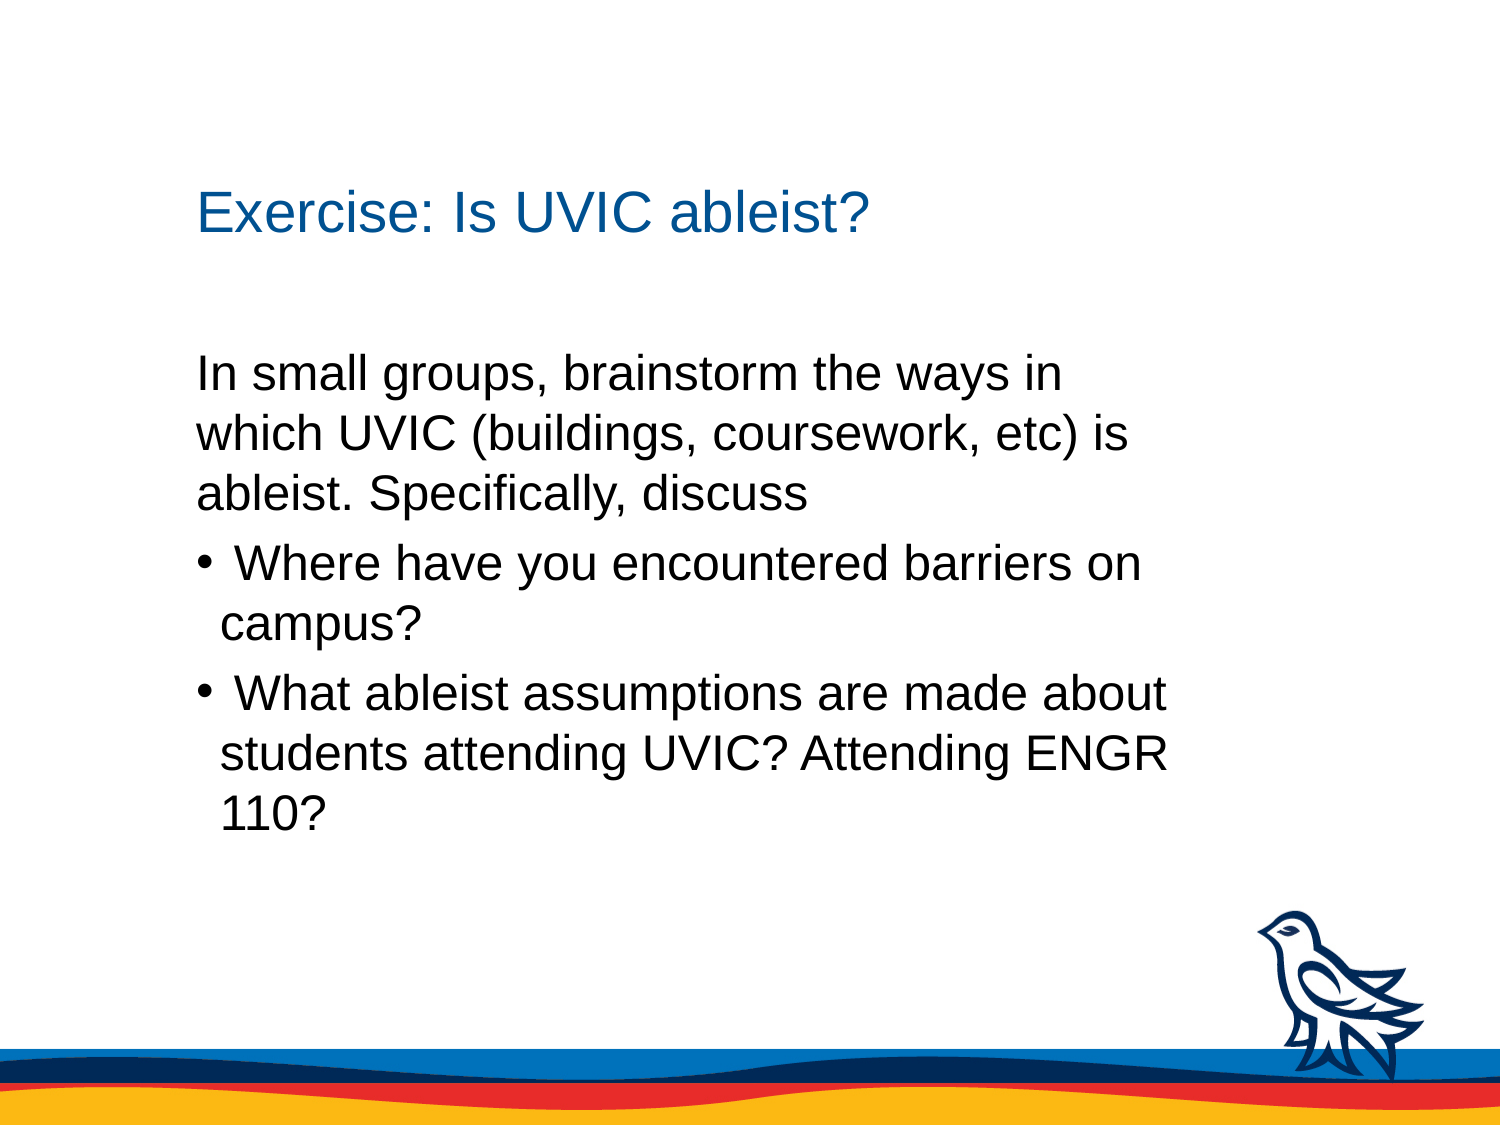

# Exercise: Is UVIC ableist?
In small groups, brainstorm the ways in which UVIC (buildings, coursework, etc) is ableist. Specifically, discuss
 Where have you encountered barriers on campus?
 What ableist assumptions are made about students attending UVIC? Attending ENGR 110?